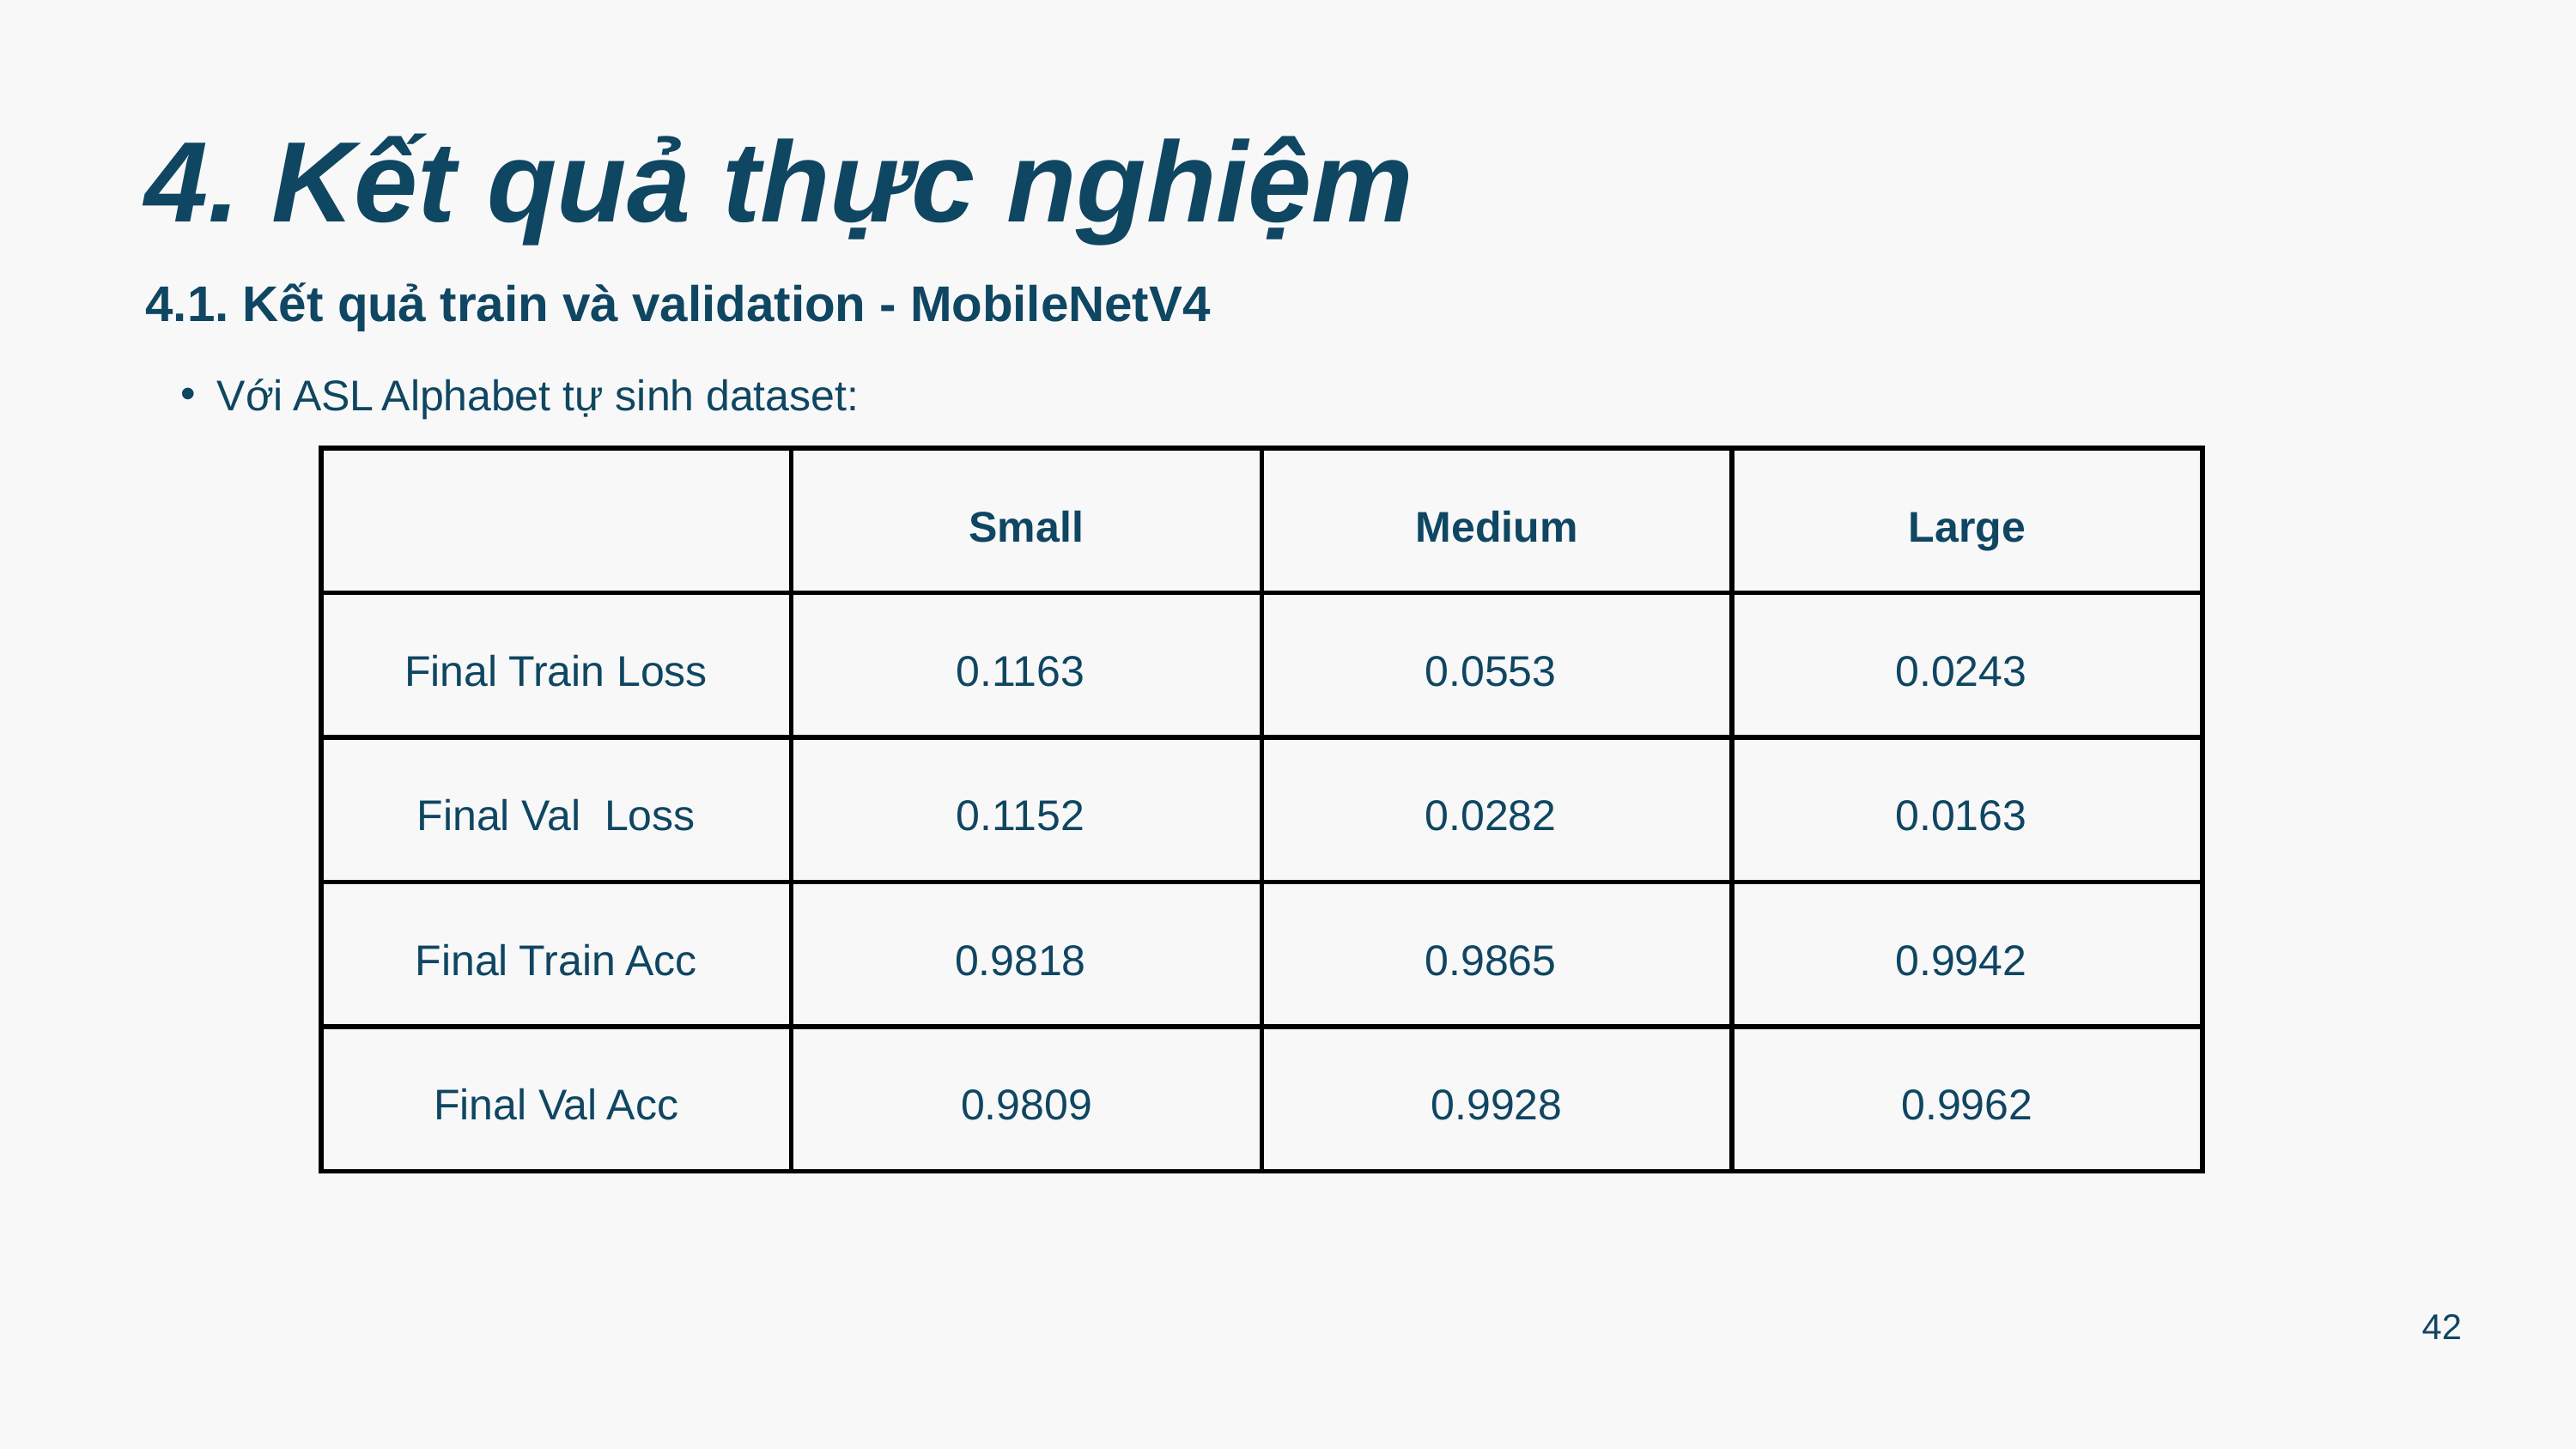

4. Kết quả thực nghiệm
4.1. Kết quả train và validation - MobileNetV4
Với ASL Alphabet tự sinh dataset:
|  | Small | Medium | Large |
| --- | --- | --- | --- |
| Final Train Loss | 0.1163 | 0.0553 | 0.0243 |
| Final Val Loss | 0.1152 | 0.0282 | 0.0163 |
| Final Train Acc | 0.9818 | 0.9865 | 0.9942 |
| Final Val Acc | 0.9809 | 0.9928 | 0.9962 |
42